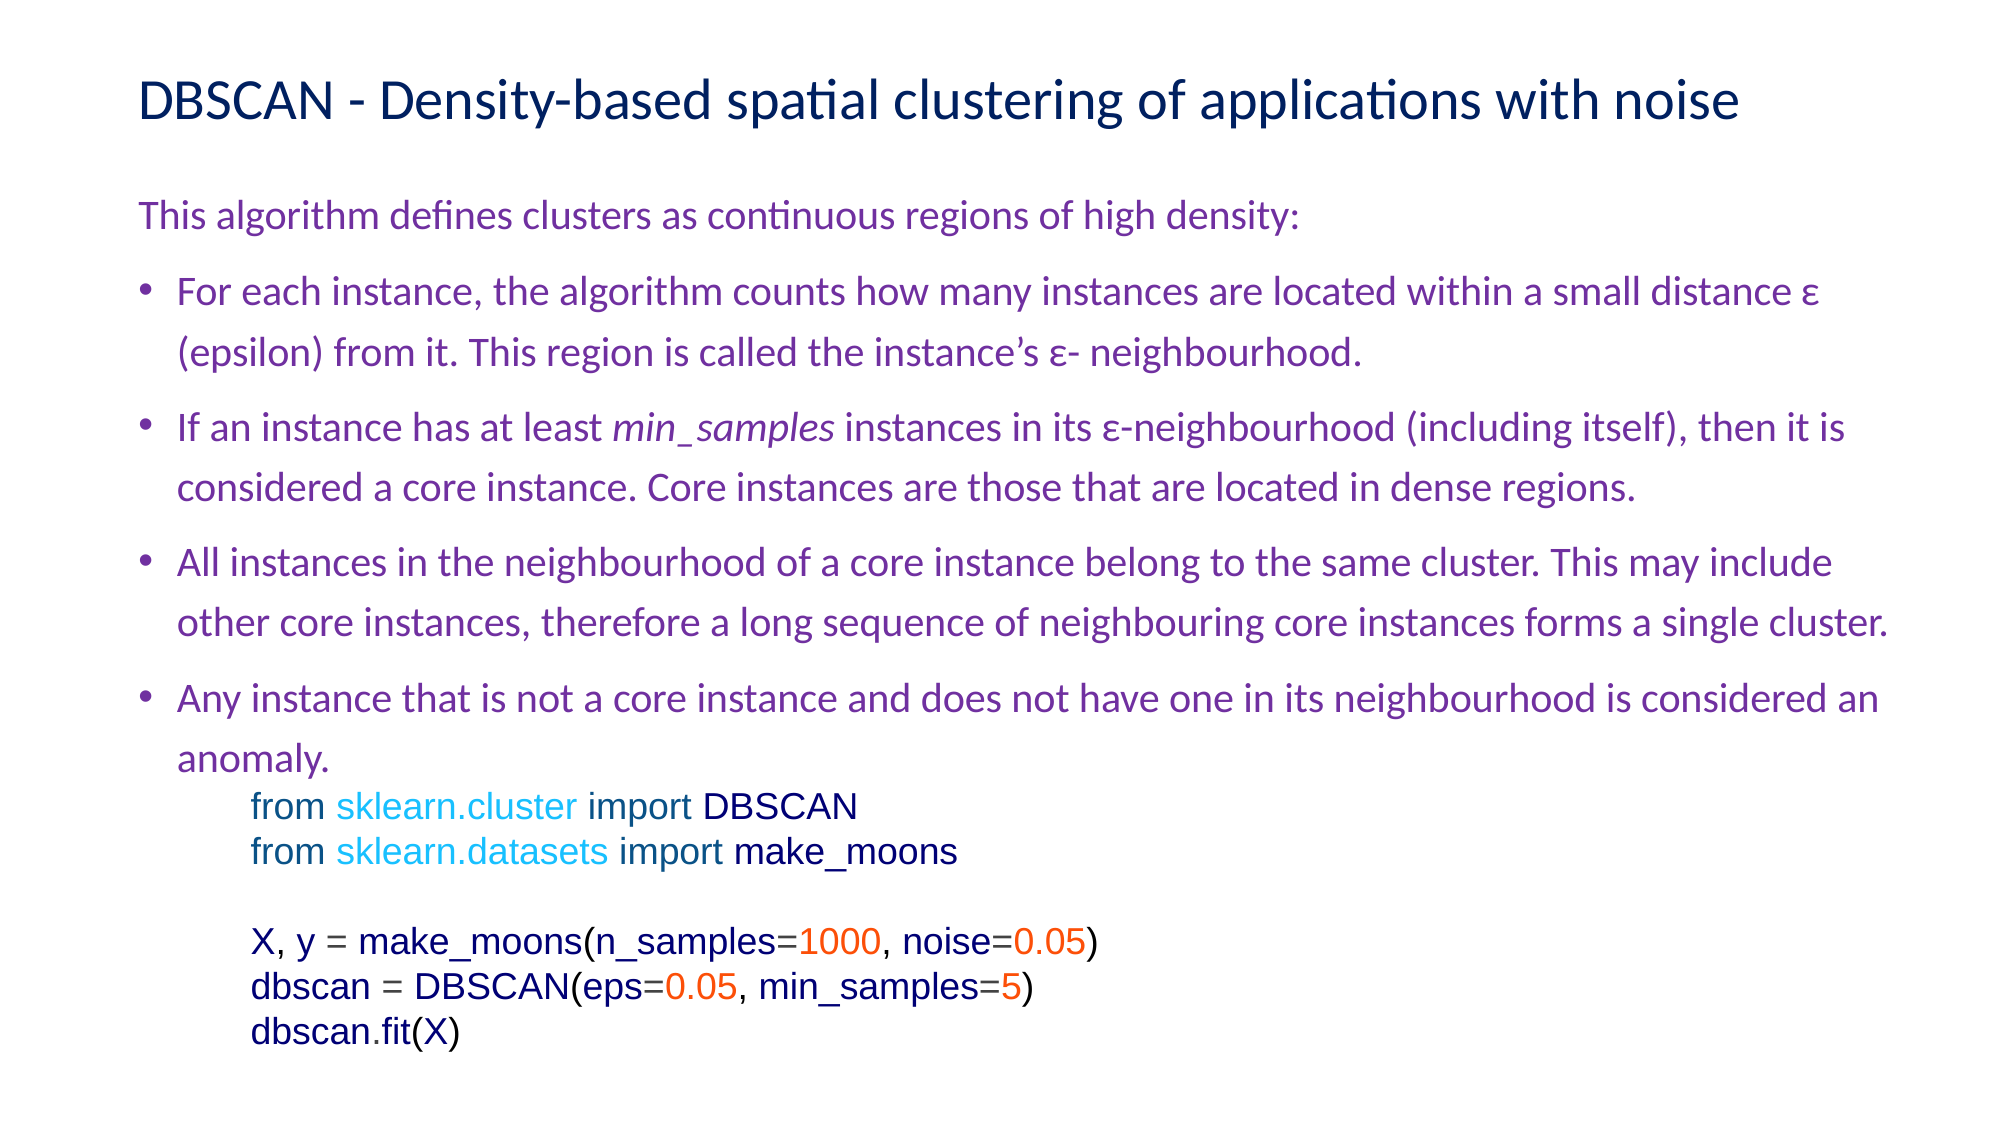

# DBSCAN - Density-based spatial clustering of applications with noise
This algorithm defines clusters as continuous regions of high density:
For each instance, the algorithm counts how many instances are located within a small distance ε (epsilon) from it. This region is called the instance’s ε- neighbourhood.
If an instance has at least min_samples instances in its ε-neighbourhood (including itself), then it is considered a core instance. Core instances are those that are located in dense regions.
All instances in the neighbourhood of a core instance belong to the same cluster. This may include other core instances, therefore a long sequence of neighbouring core instances forms a single cluster.
Any instance that is not a core instance and does not have one in its neighbourhood is considered an anomaly.
from sklearn.cluster import DBSCAN
from sklearn.datasets import make_moons

X, y = make_moons(n_samples=1000, noise=0.05)
dbscan = DBSCAN(eps=0.05, min_samples=5)
dbscan.fit(X)